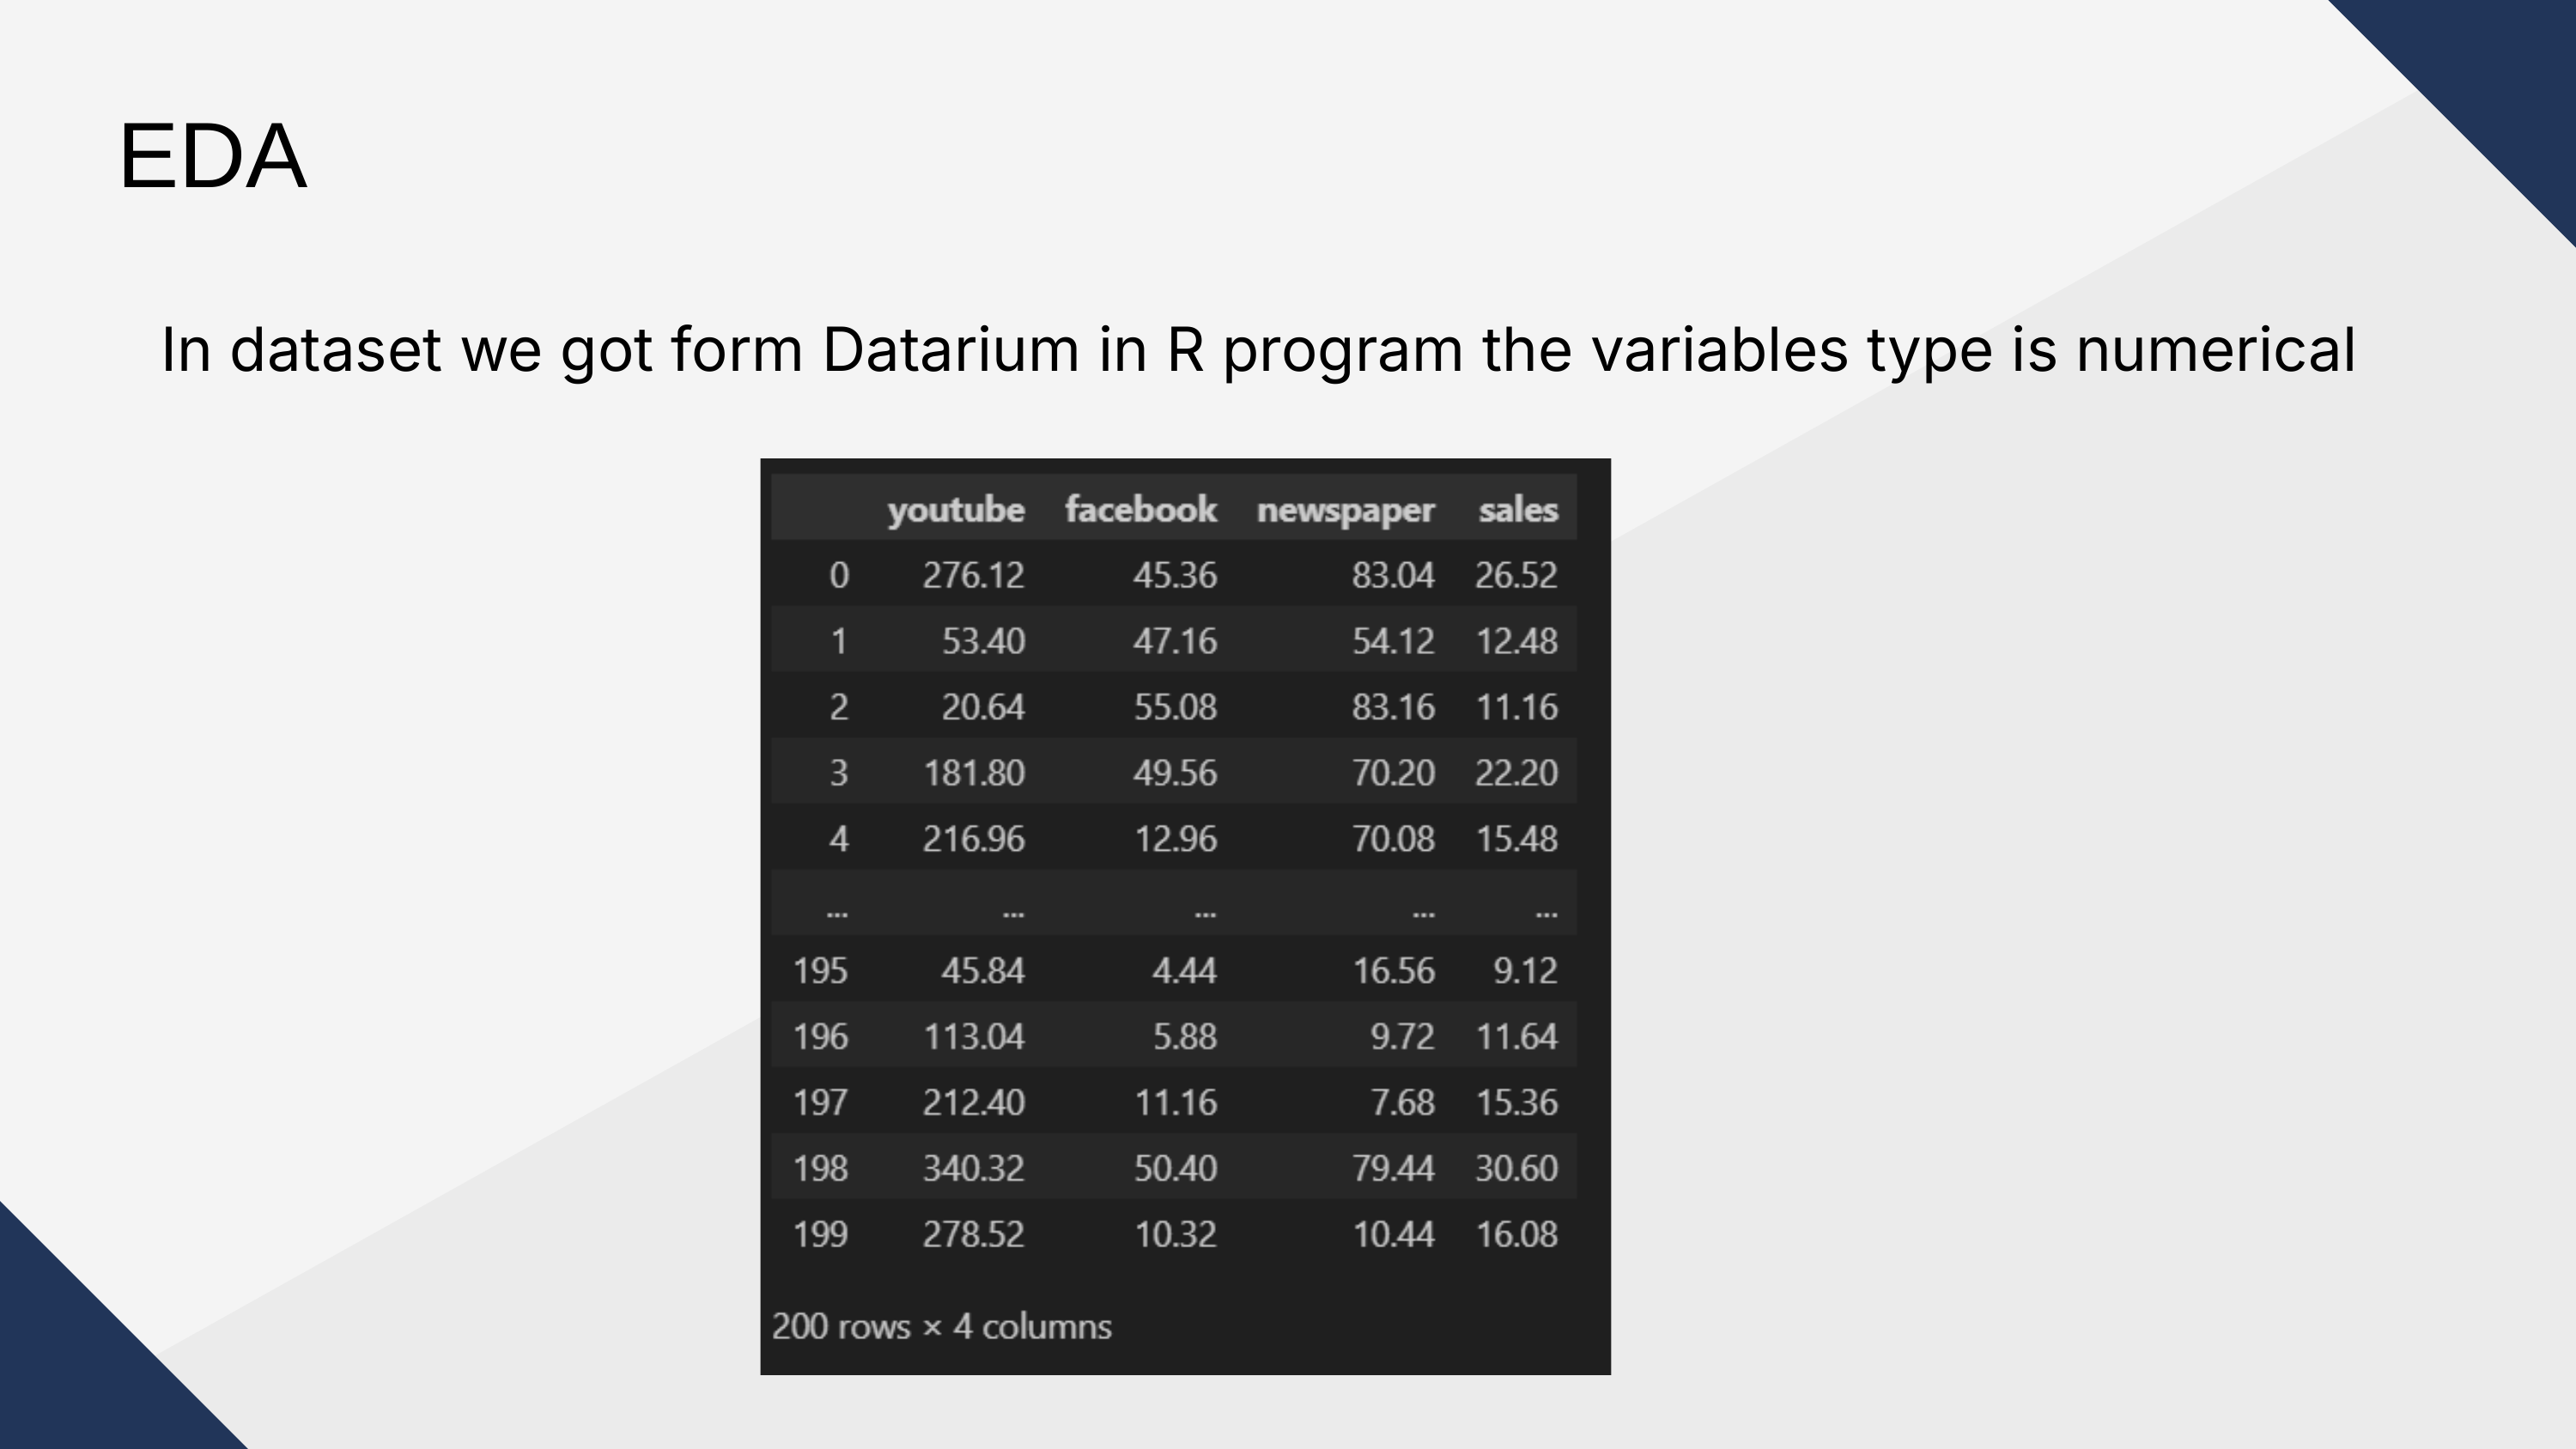

EDA
In dataset we got form Datarium in R program the variables type is numerical